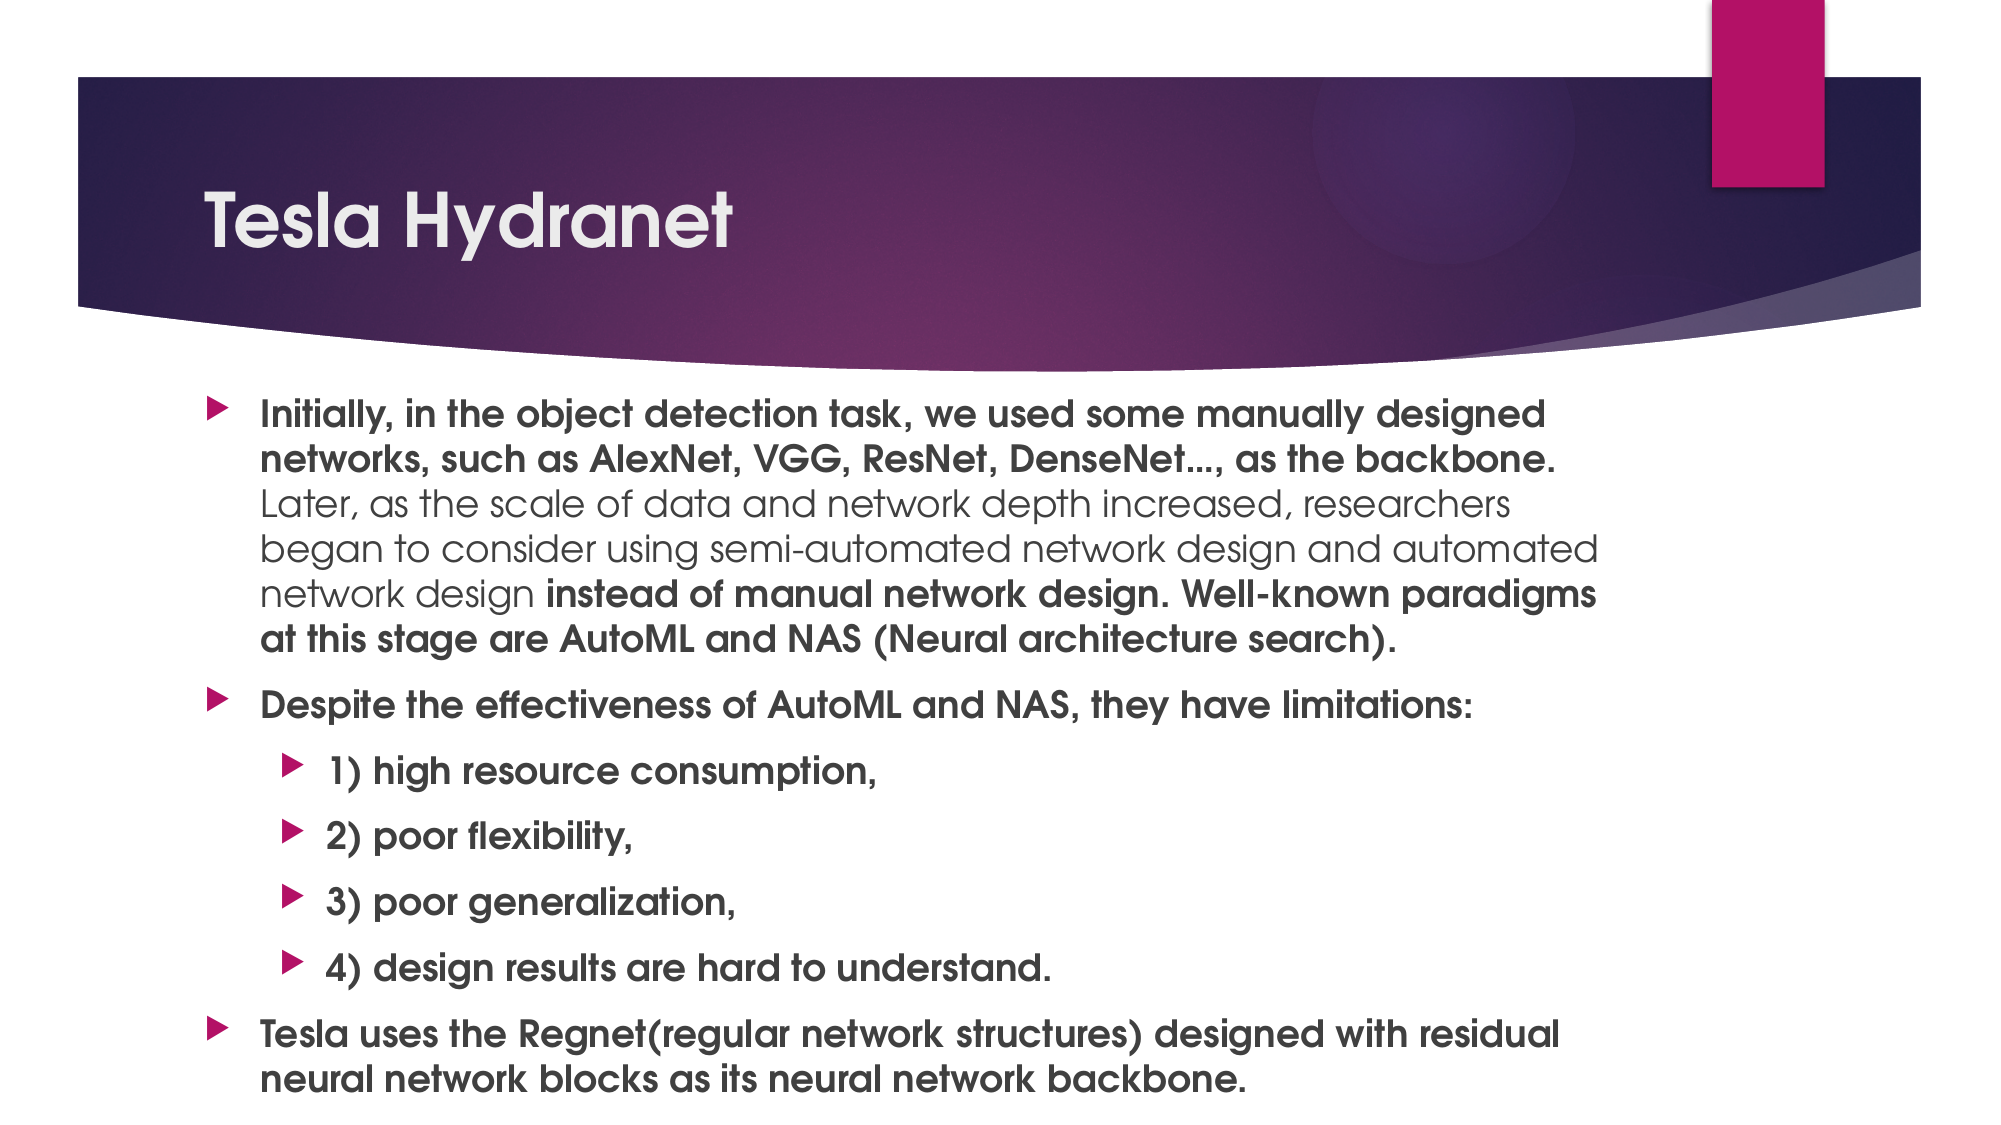

# Tesla Hydranet
Initially, in the object detection task, we used some manually designed networks, such as AlexNet, VGG, ResNet, DenseNet…, as the backbone. Later, as the scale of data and network depth increased, researchers began to consider using semi-automated network design and automated network design instead of manual network design. Well-known paradigms at this stage are AutoML and NAS (Neural architecture search).
Despite the effectiveness of AutoML and NAS, they have limitations:
1) high resource consumption,
2) poor flexibility,
3) poor generalization,
4) design results are hard to understand.
Tesla uses the Regnet(regular network structures) designed with residual neural network blocks as its neural network backbone.